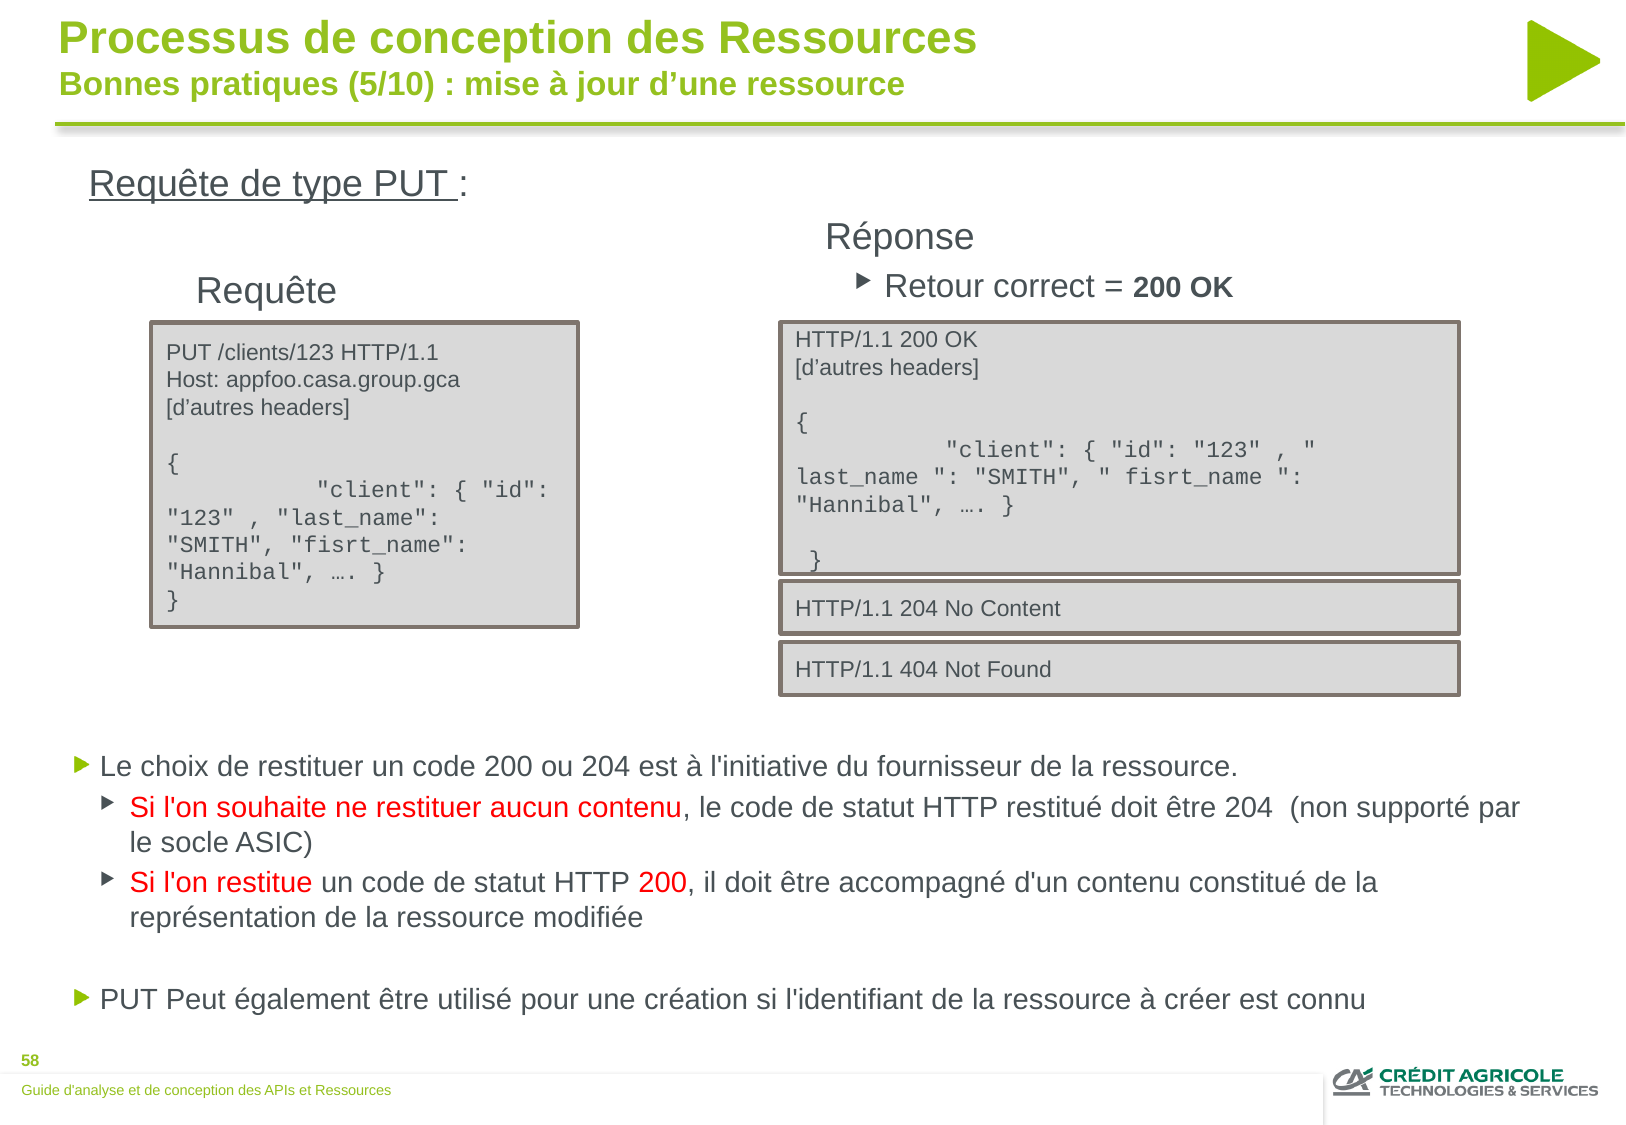

Processus de conception des Ressources
Bonnes pratiques (5/10) : mise à jour d’une ressource
Requête de type PUT :

Réponse
Retour correct = 200 OK

Requête
PUT /clients/123 HTTP/1.1
Host: appfoo.casa.group.gca
[d’autres headers]

{
	"client": { "id": "123" , "last_name": "SMITH", "fisrt_name": "Hannibal", …. }
}
HTTP/1.1 200 OK
[d’autres headers]

{
	"client": { "id": "123" , " last_name ": "SMITH", " fisrt_name ": "Hannibal", …. }

 }
HTTP/1.1 204 No Content
HTTP/1.1 404 Not Found
Le choix de restituer un code 200 ou 204 est à l'initiative du fournisseur de la ressource.
Si l'on souhaite ne restituer aucun contenu, le code de statut HTTP restitué doit être 204  (non supporté par le socle ASIC)
Si l'on restitue un code de statut HTTP 200, il doit être accompagné d'un contenu constitué de la représentation de la ressource modifiée

PUT Peut également être utilisé pour une création si l'identifiant de la ressource à créer est connu

Guide d'analyse et de conception des APIs et Ressources